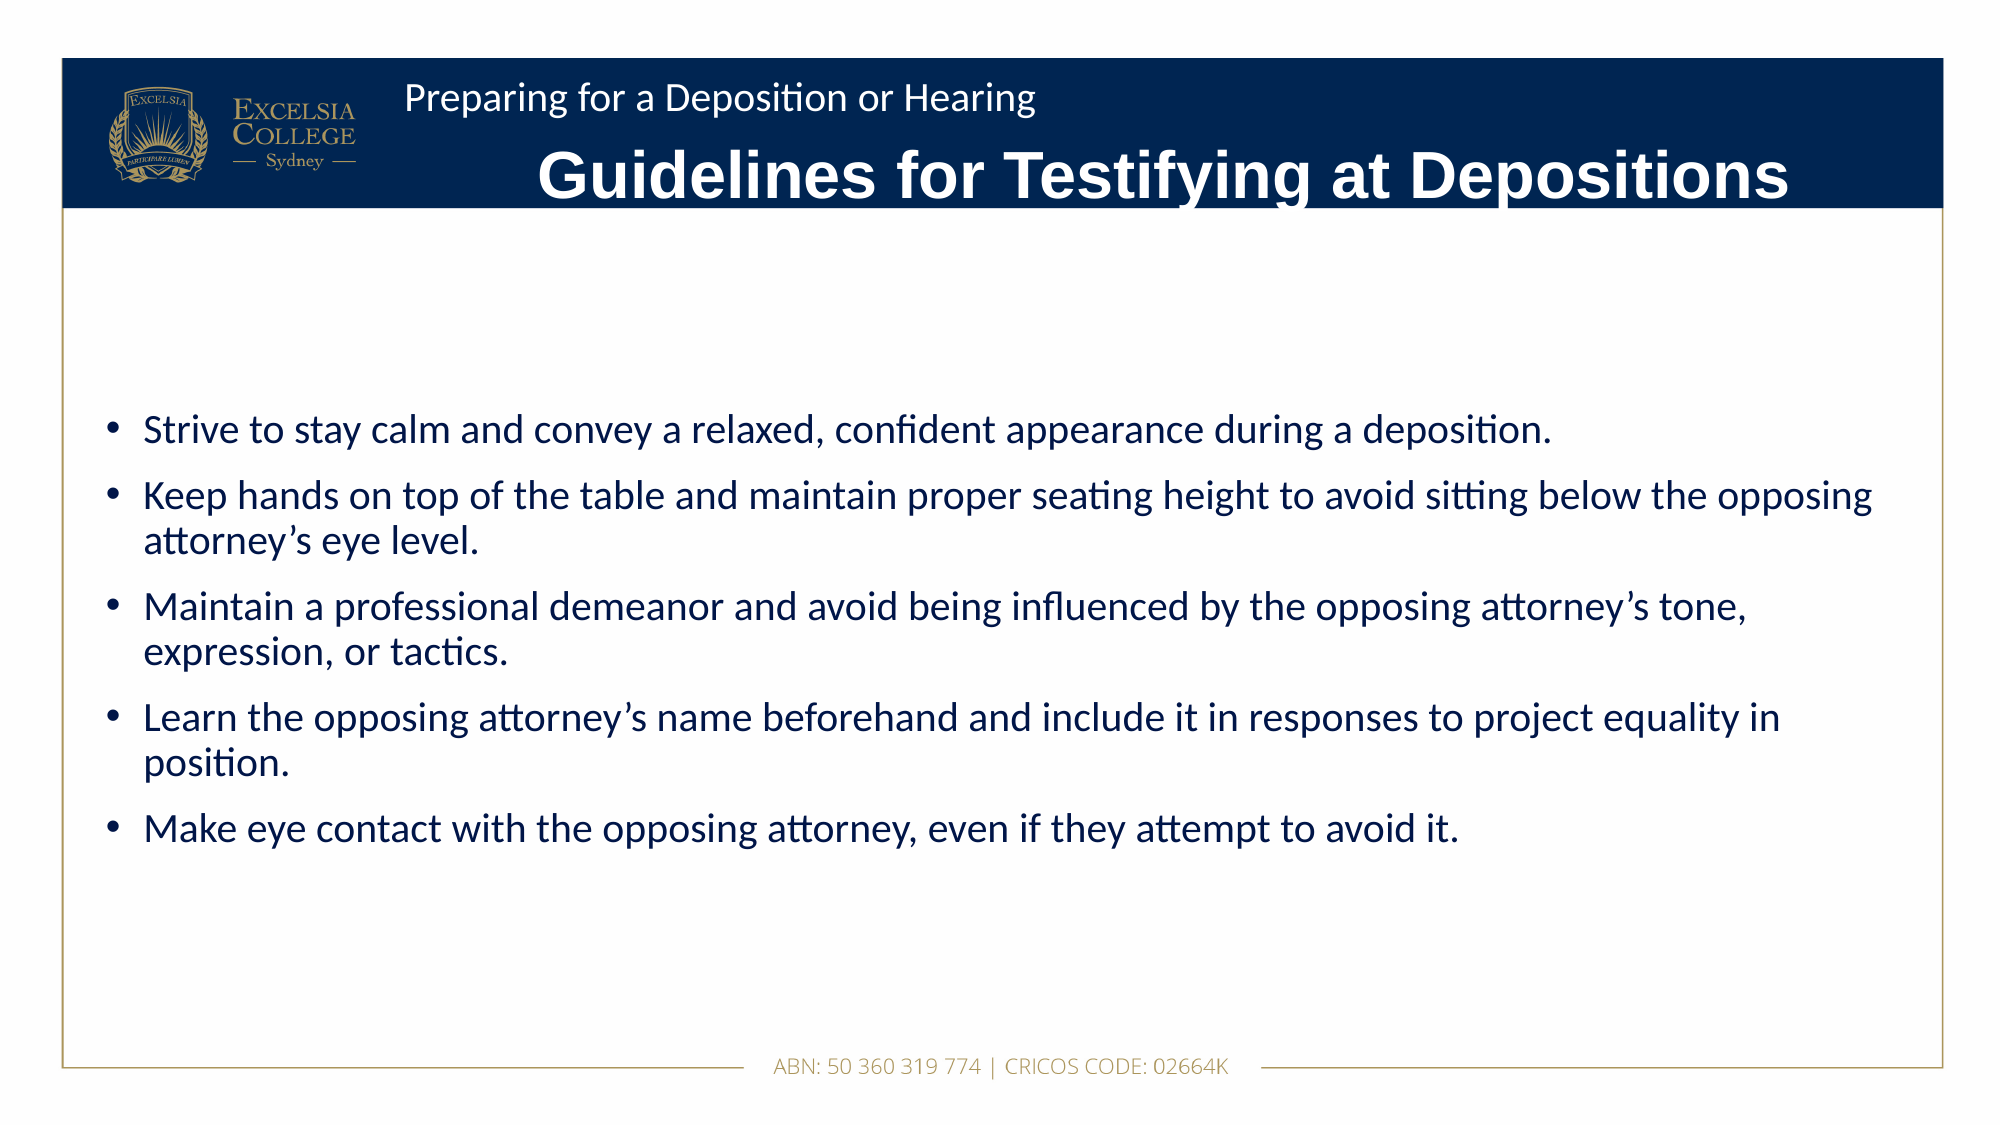

# Preparing for a Deposition or Hearing
Guidelines for Testifying at Depositions
Strive to stay calm and convey a relaxed, confident appearance during a deposition.
Keep hands on top of the table and maintain proper seating height to avoid sitting below the opposing attorney’s eye level.
Maintain a professional demeanor and avoid being influenced by the opposing attorney’s tone, expression, or tactics.
Learn the opposing attorney’s name beforehand and include it in responses to project equality in position.
Make eye contact with the opposing attorney, even if they attempt to avoid it.